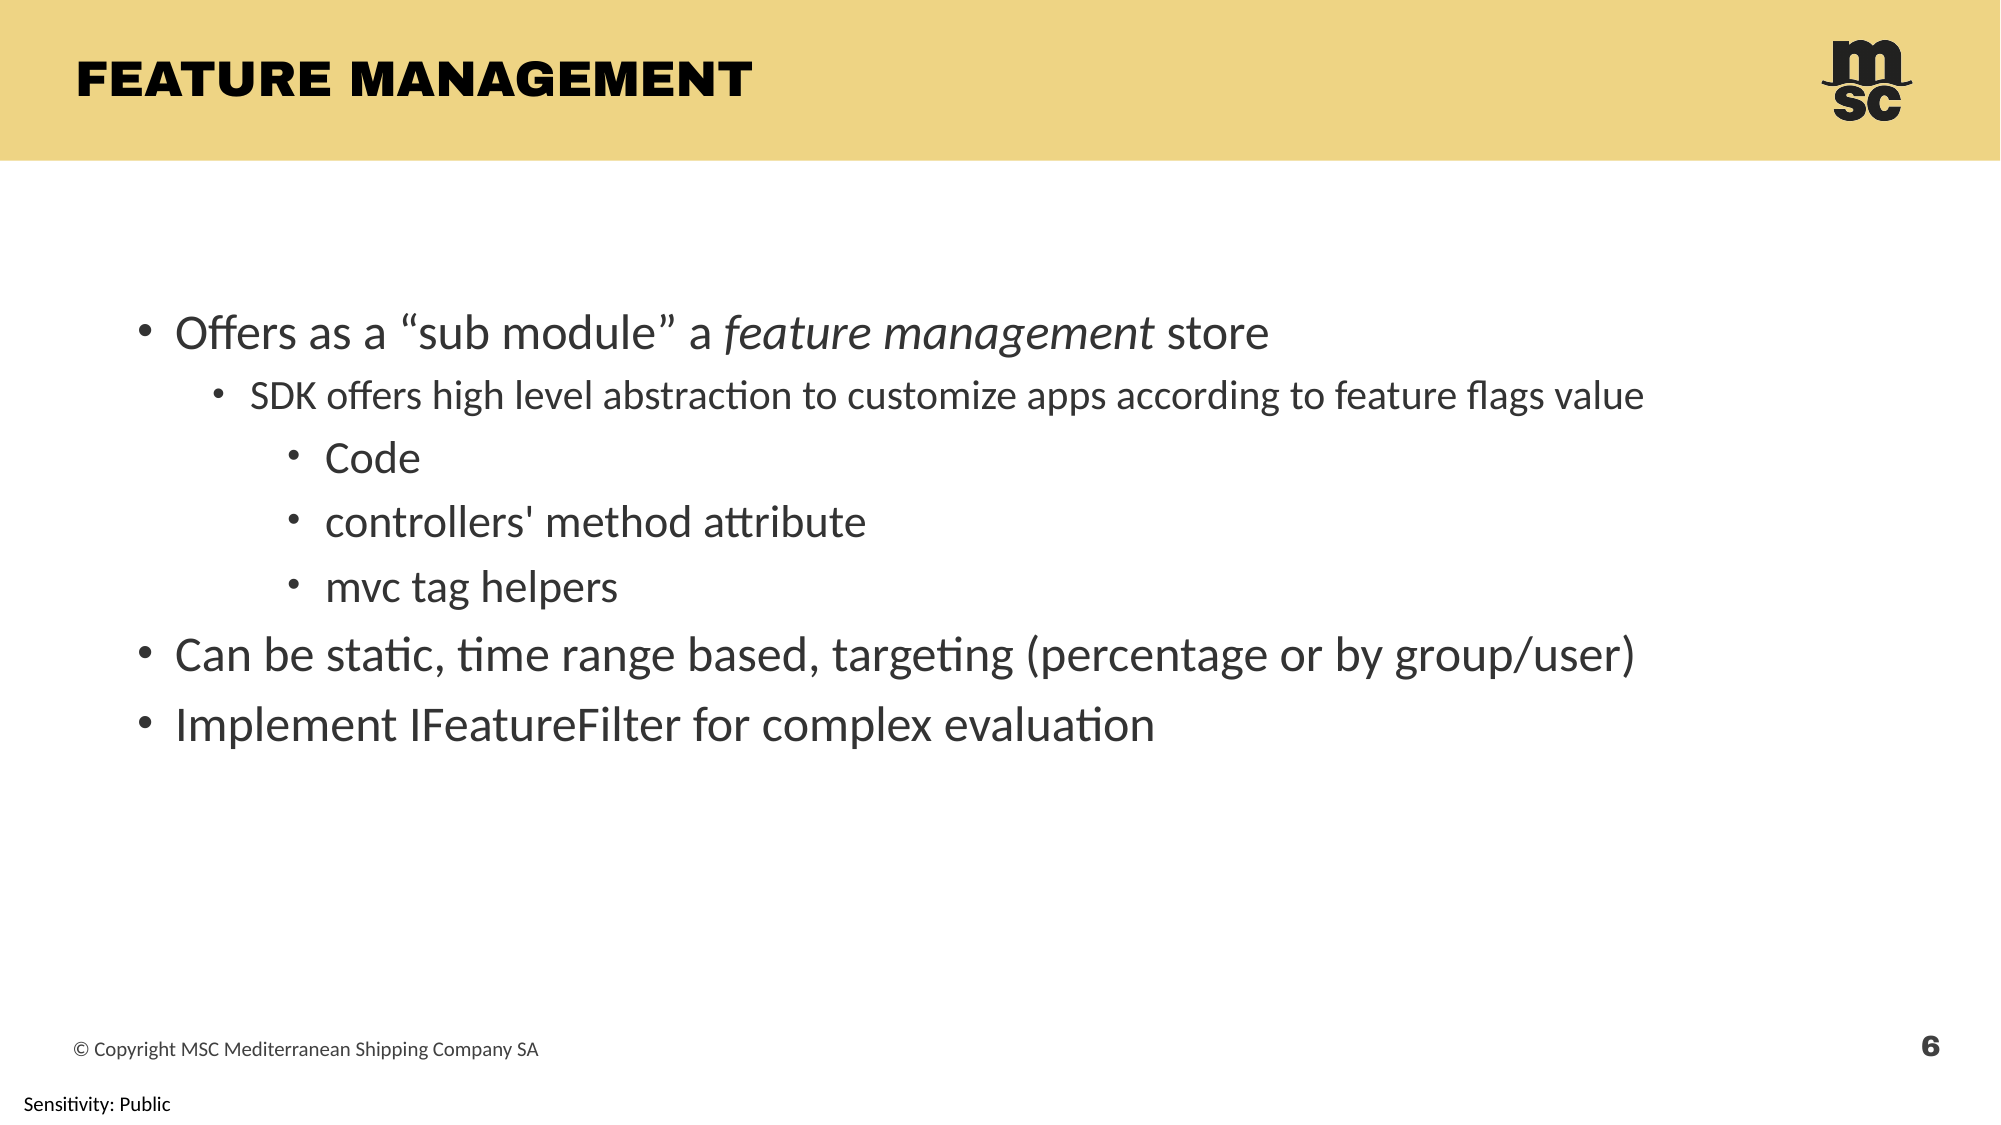

# Feature management
Offers as a “sub module” a feature management store
SDK offers high level abstraction to customize apps according to feature flags value
Code
controllers' method attribute
mvc tag helpers
Can be static, time range based, targeting (percentage or by group/user)
Implement IFeatureFilter for complex evaluation

6
© Copyright MSC Mediterranean Shipping Company SA